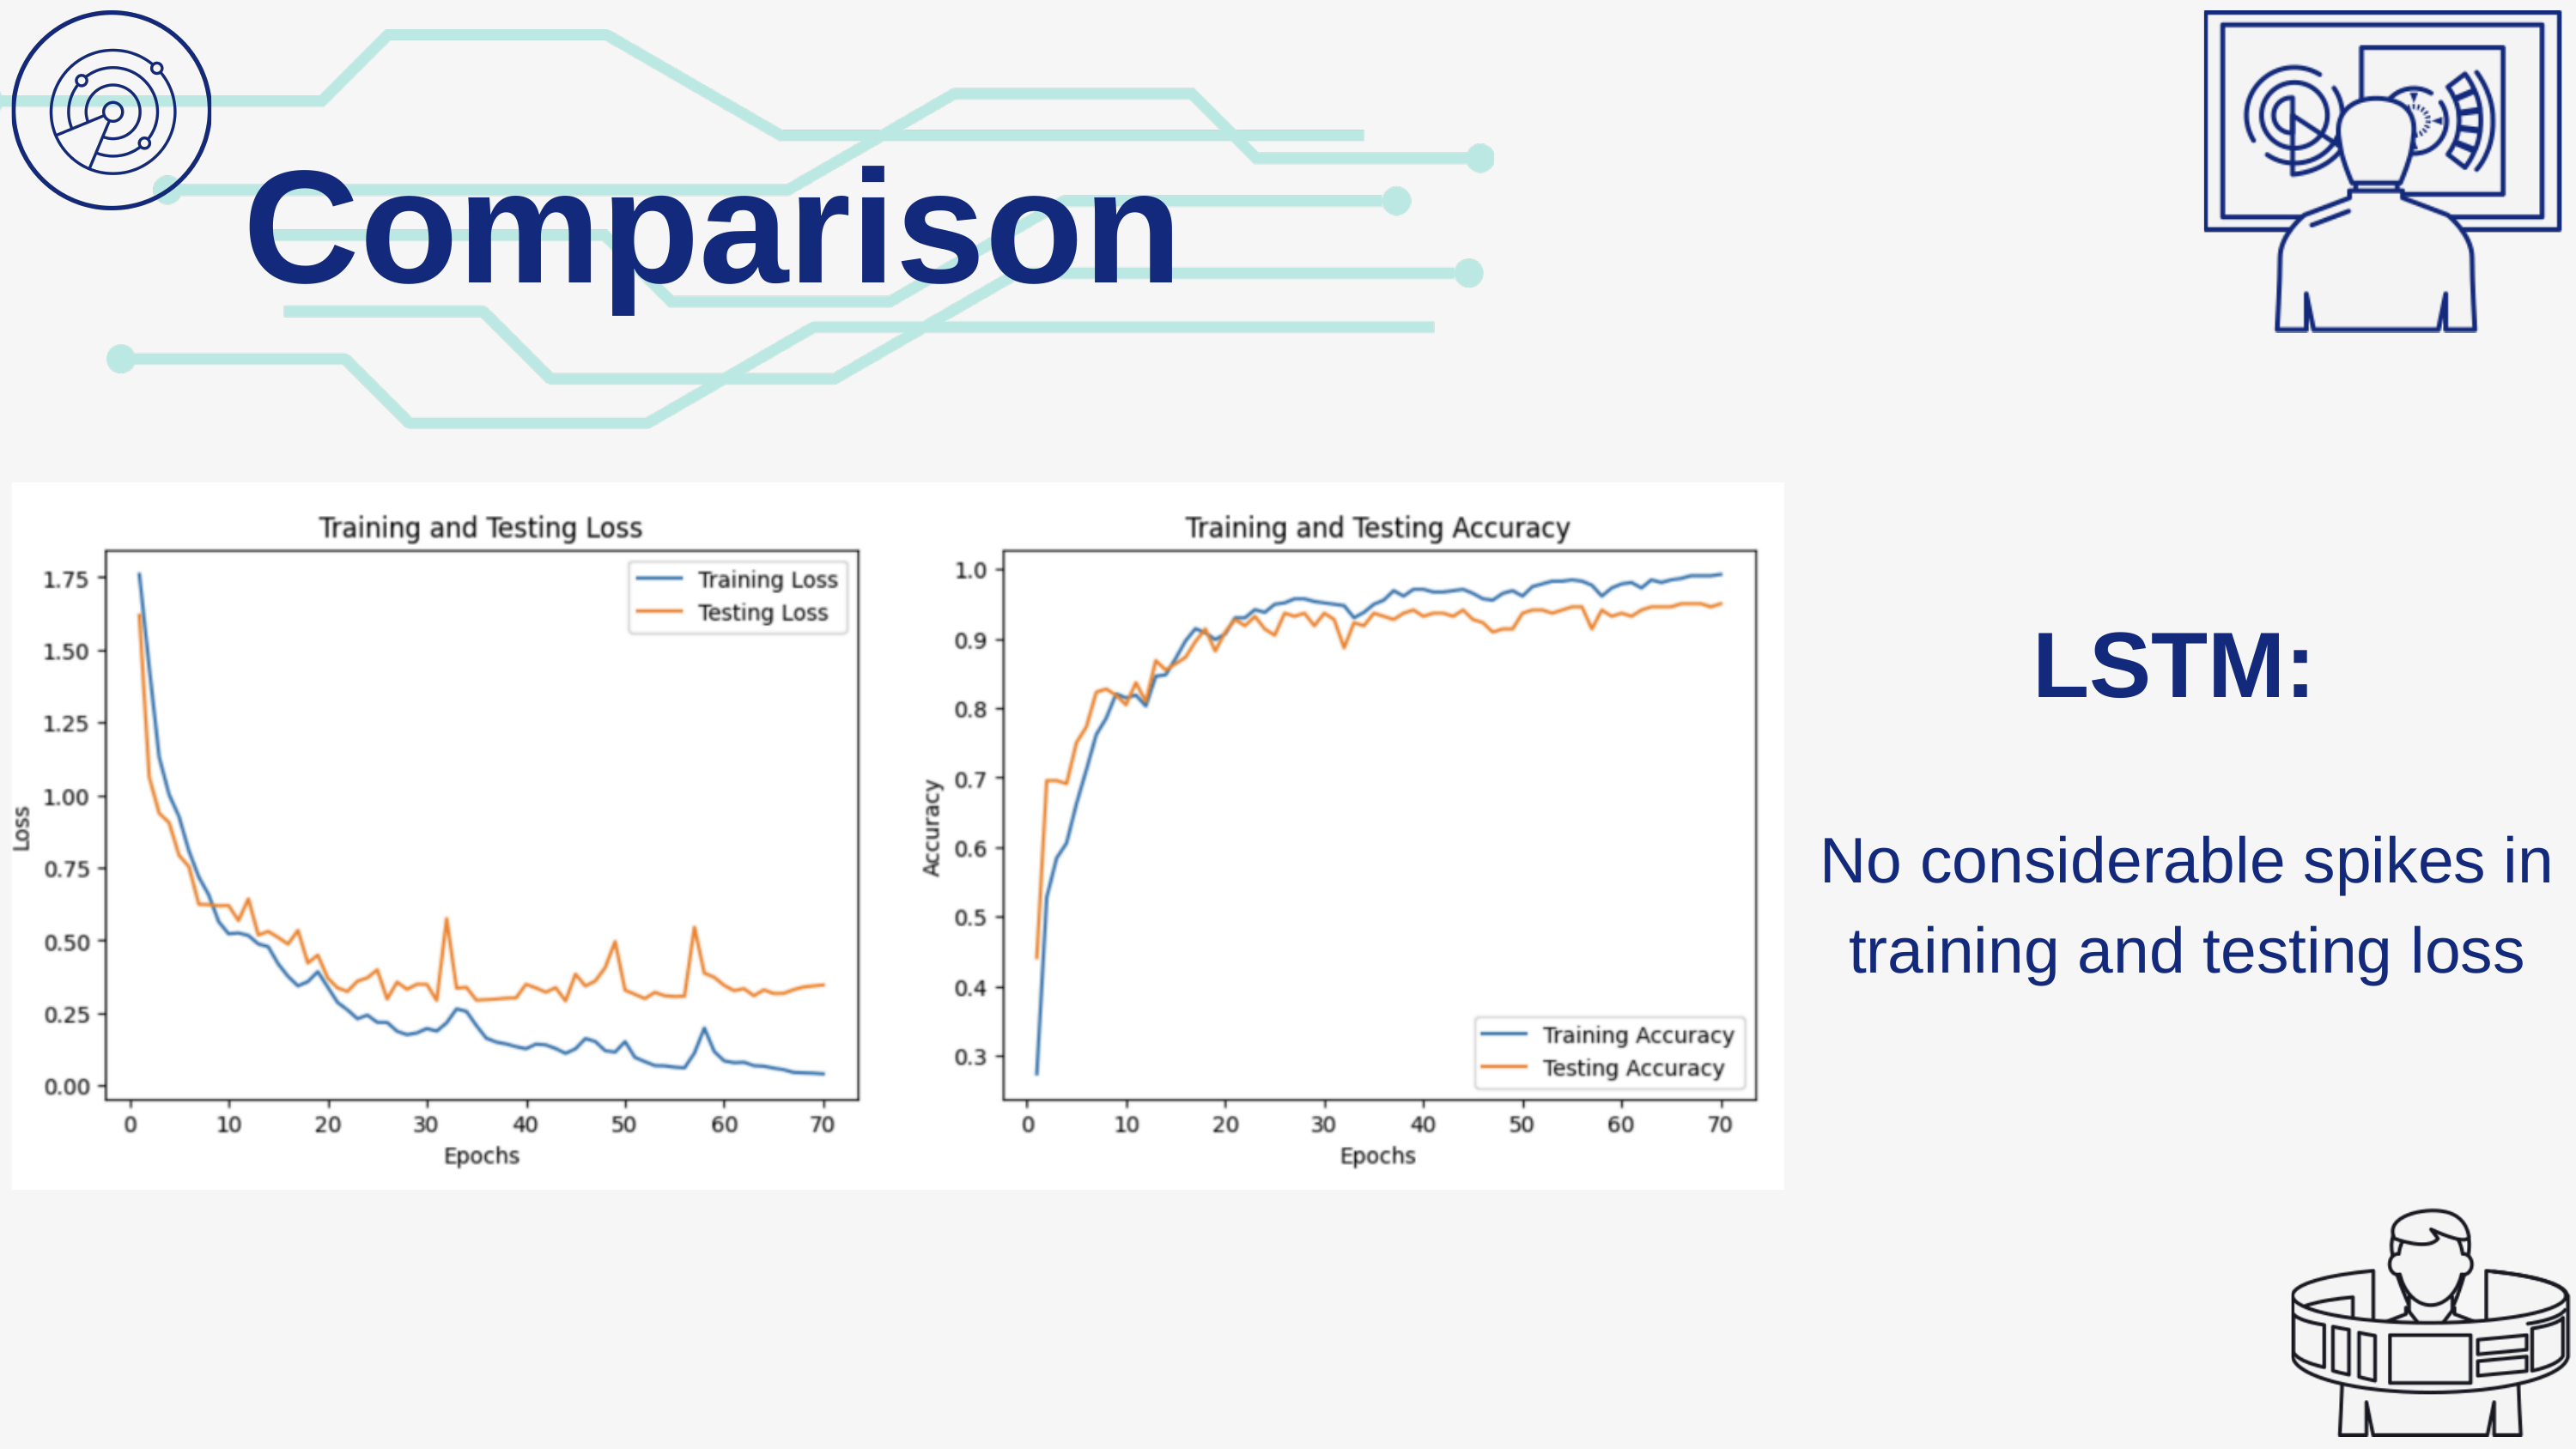

Comparison

LSTM:

No considerable spikes in training and testing loss